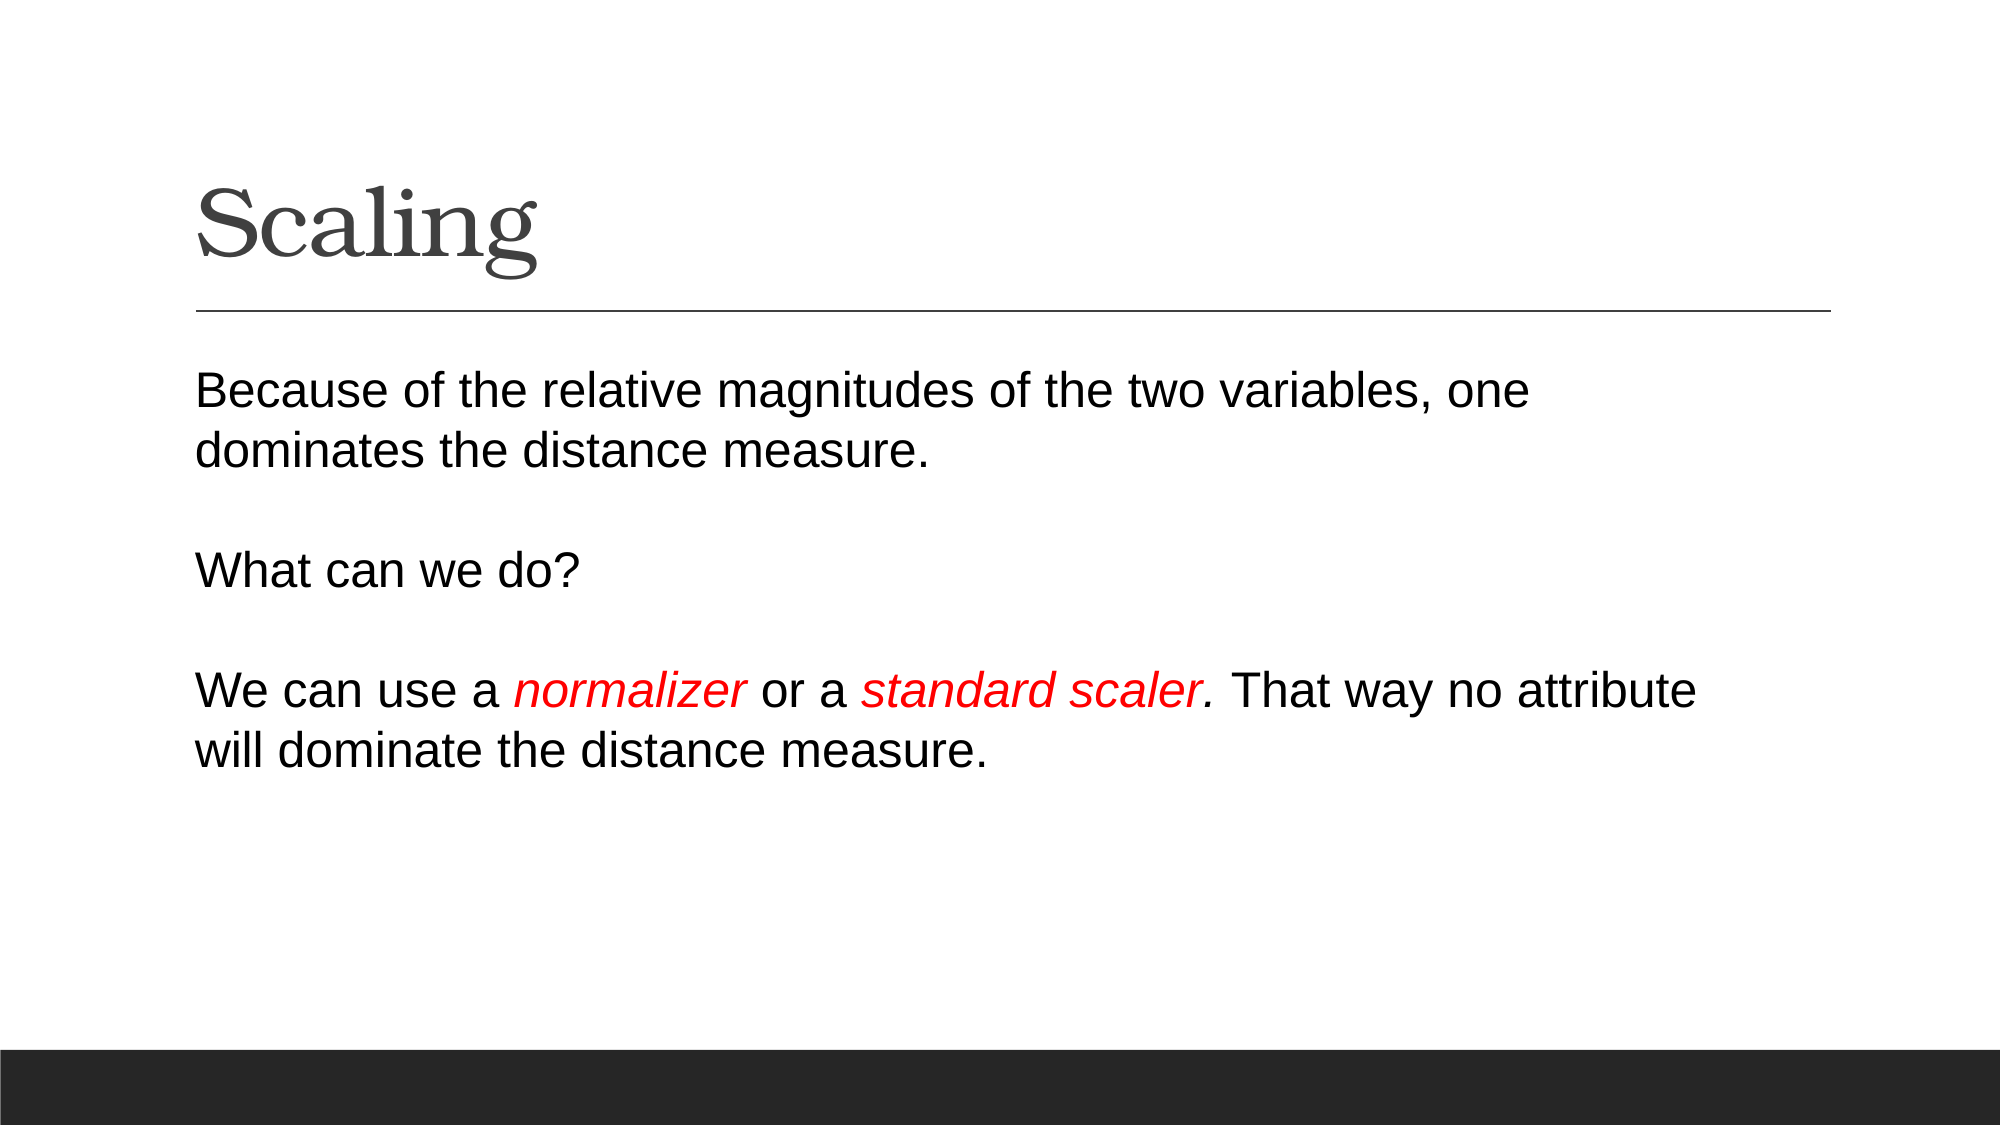

# Scaling
Because of the relative magnitudes of the two variables, one dominates the distance measure.

What can we do?

We can use a normalizer or a standard scaler. That way no attribute will dominate the distance measure.